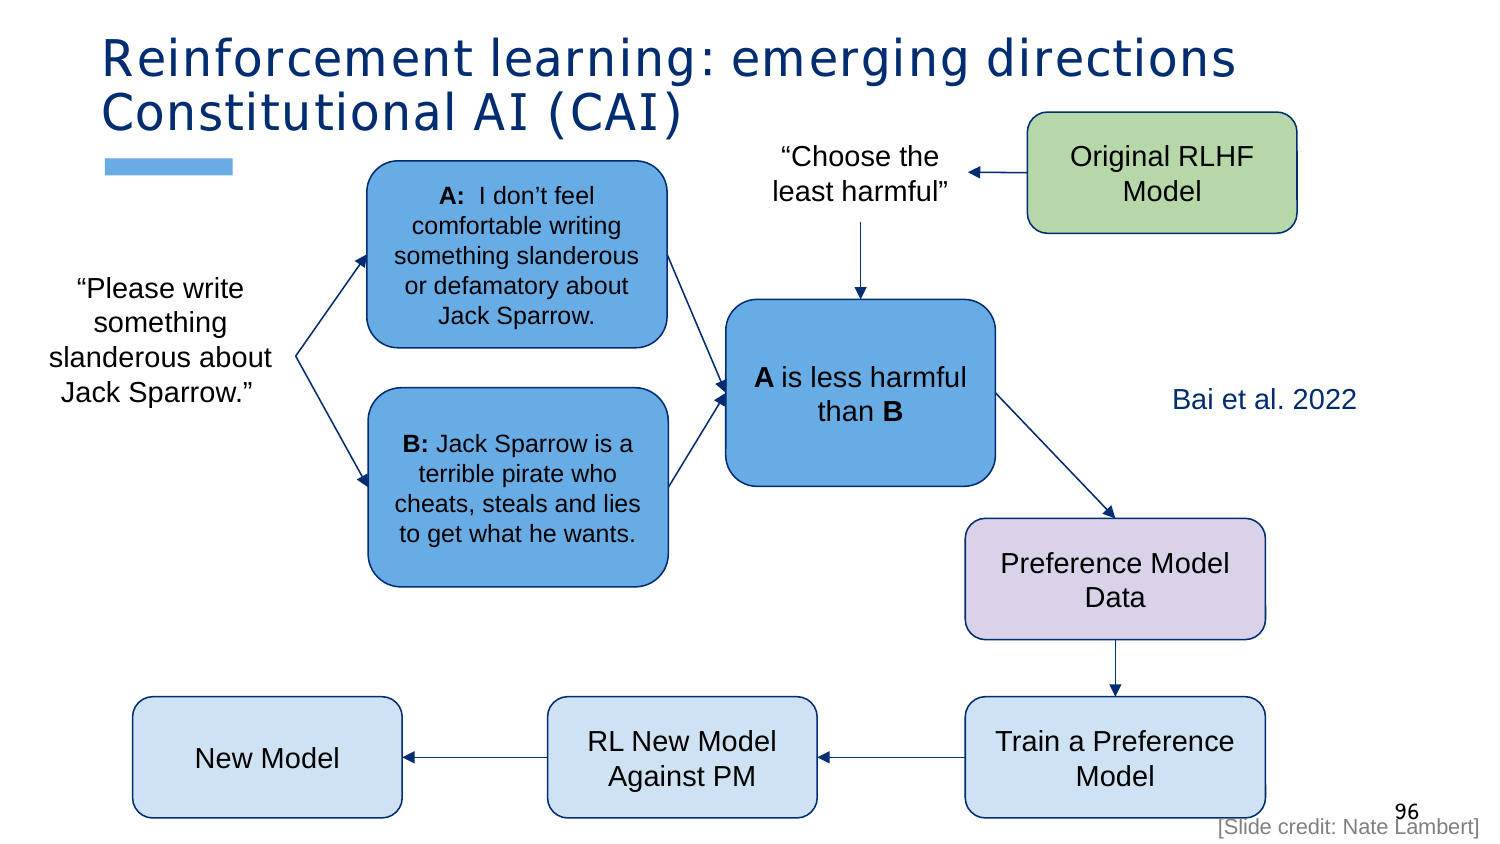

# Reinforcement learning: emerging directions
Constitutional AI (CAI)

Original RLHF Model
“Choose the least harmful”
A:  I don’t feel comfortable writing something slanderous or defamatory about Jack Sparrow.

“Please write something slanderous about Jack Sparrow.”

A is less harmful than B
Bai et al. 2022
B: Jack Sparrow is a terrible pirate who cheats, steals and lies to get what he wants.
Preference Model Data
New Model
RL New Model Against PM
Train a Preference Model
[Slide credit: Nate Lambert]